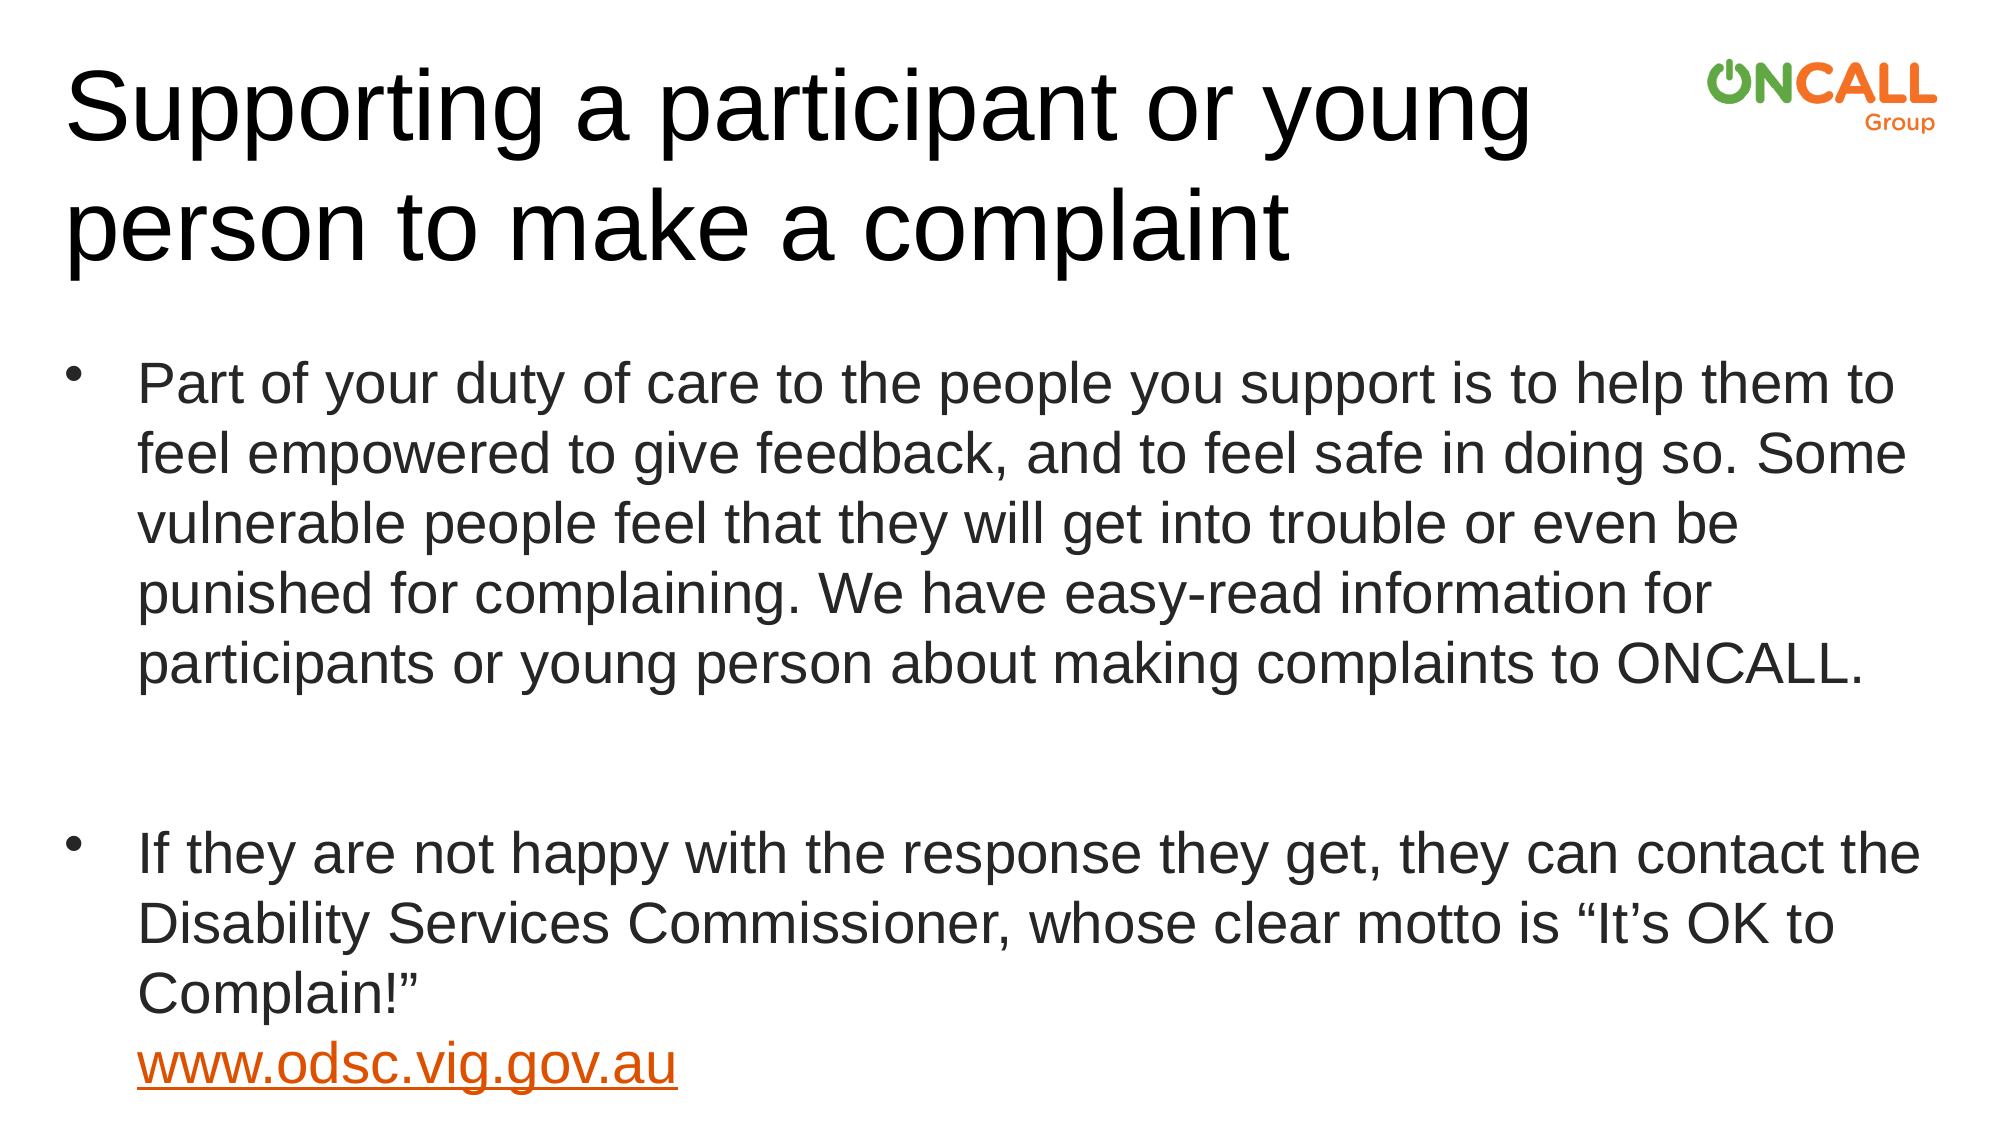

# Supporting a participant or young person to make a complaint
Part of your duty of care to the people you support is to help them to feel empowered to give feedback, and to feel safe in doing so. Some vulnerable people feel that they will get into trouble or even be punished for complaining. We have easy-read information for participants or young person about making complaints to ONCALL.

If they are not happy with the response they get, they can contact the Disability Services Commissioner, whose clear motto is “It’s OK to Complain!”
www.odsc.vig.gov.au